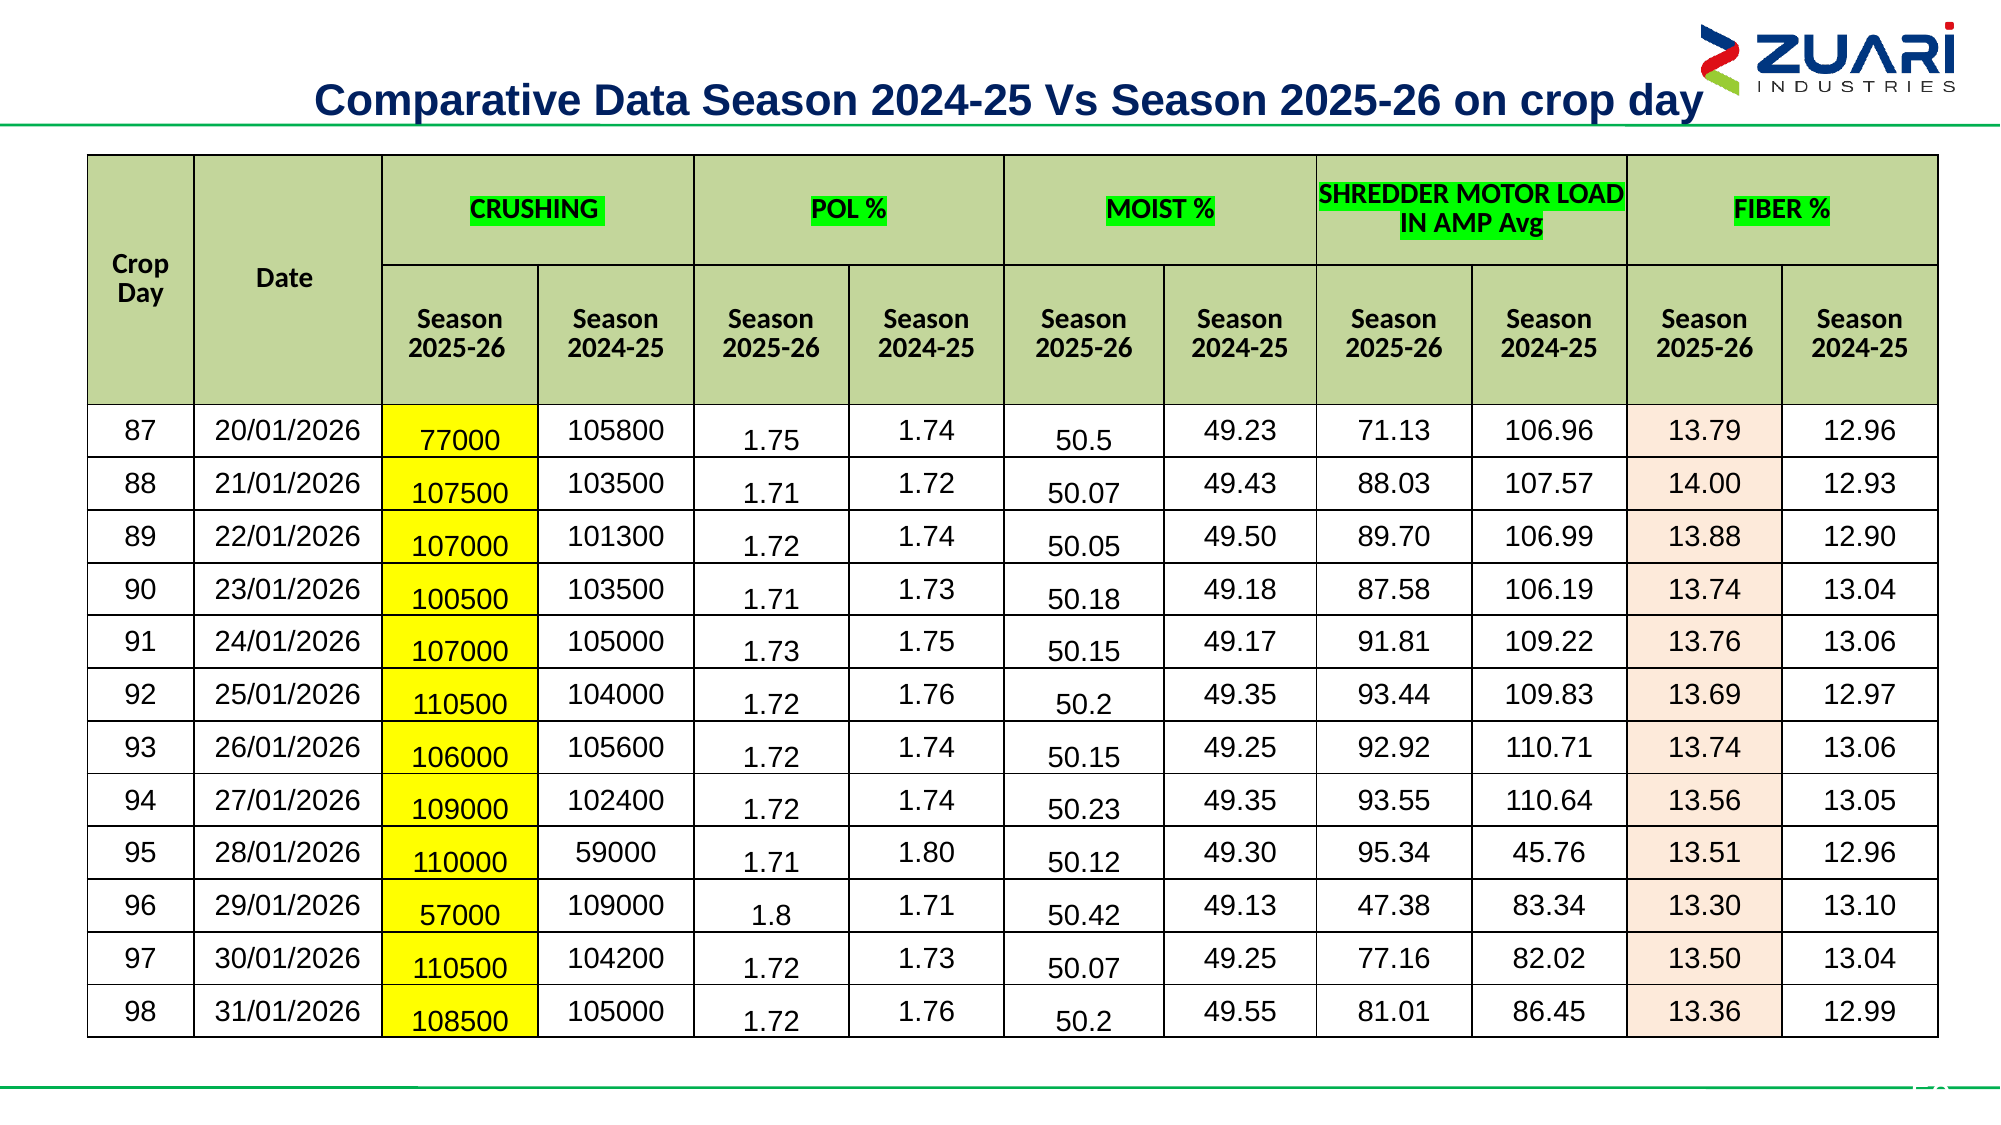

Comparative Data Season 2024-25 Vs Season 2025-26 on crop day
| Crop Day | Date | CRUSHING |  | POL % |  | MOIST % |  | SHREDDER MOTOR LOAD IN AMP Avg |  | FIBER % |  |
| --- | --- | --- | --- | --- | --- | --- | --- | --- | --- | --- | --- |
|  |  | Season 2025-26 | Season 2024-25 | Season 2025-26 | Season 2024-25 | Season 2025-26 | Season 2024-25 | Season 2025-26 | Season 2024-25 | Season 2025-26 | Season 2024-25 |
| 87 | 20/01/2026 | 77000 | 105800 | 1.75 | 1.74 | 50.5 | 49.23 | 71.13 | 106.96 | 13.79 | 12.96 |
| 88 | 21/01/2026 | 107500 | 103500 | 1.71 | 1.72 | 50.07 | 49.43 | 88.03 | 107.57 | 14.00 | 12.93 |
| 89 | 22/01/2026 | 107000 | 101300 | 1.72 | 1.74 | 50.05 | 49.50 | 89.70 | 106.99 | 13.88 | 12.90 |
| 90 | 23/01/2026 | 100500 | 103500 | 1.71 | 1.73 | 50.18 | 49.18 | 87.58 | 106.19 | 13.74 | 13.04 |
| 91 | 24/01/2026 | 107000 | 105000 | 1.73 | 1.75 | 50.15 | 49.17 | 91.81 | 109.22 | 13.76 | 13.06 |
| 92 | 25/01/2026 | 110500 | 104000 | 1.72 | 1.76 | 50.2 | 49.35 | 93.44 | 109.83 | 13.69 | 12.97 |
| 93 | 26/01/2026 | 106000 | 105600 | 1.72 | 1.74 | 50.15 | 49.25 | 92.92 | 110.71 | 13.74 | 13.06 |
| 94 | 27/01/2026 | 109000 | 102400 | 1.72 | 1.74 | 50.23 | 49.35 | 93.55 | 110.64 | 13.56 | 13.05 |
| 95 | 28/01/2026 | 110000 | 59000 | 1.71 | 1.80 | 50.12 | 49.30 | 95.34 | 45.76 | 13.51 | 12.96 |
| 96 | 29/01/2026 | 57000 | 109000 | 1.8 | 1.71 | 50.42 | 49.13 | 47.38 | 83.34 | 13.30 | 13.10 |
| 97 | 30/01/2026 | 110500 | 104200 | 1.72 | 1.73 | 50.07 | 49.25 | 77.16 | 82.02 | 13.50 | 13.04 |
| 98 | 31/01/2026 | 108500 | 105000 | 1.72 | 1.76 | 50.2 | 49.55 | 81.01 | 86.45 | 13.36 | 12.99 |
50